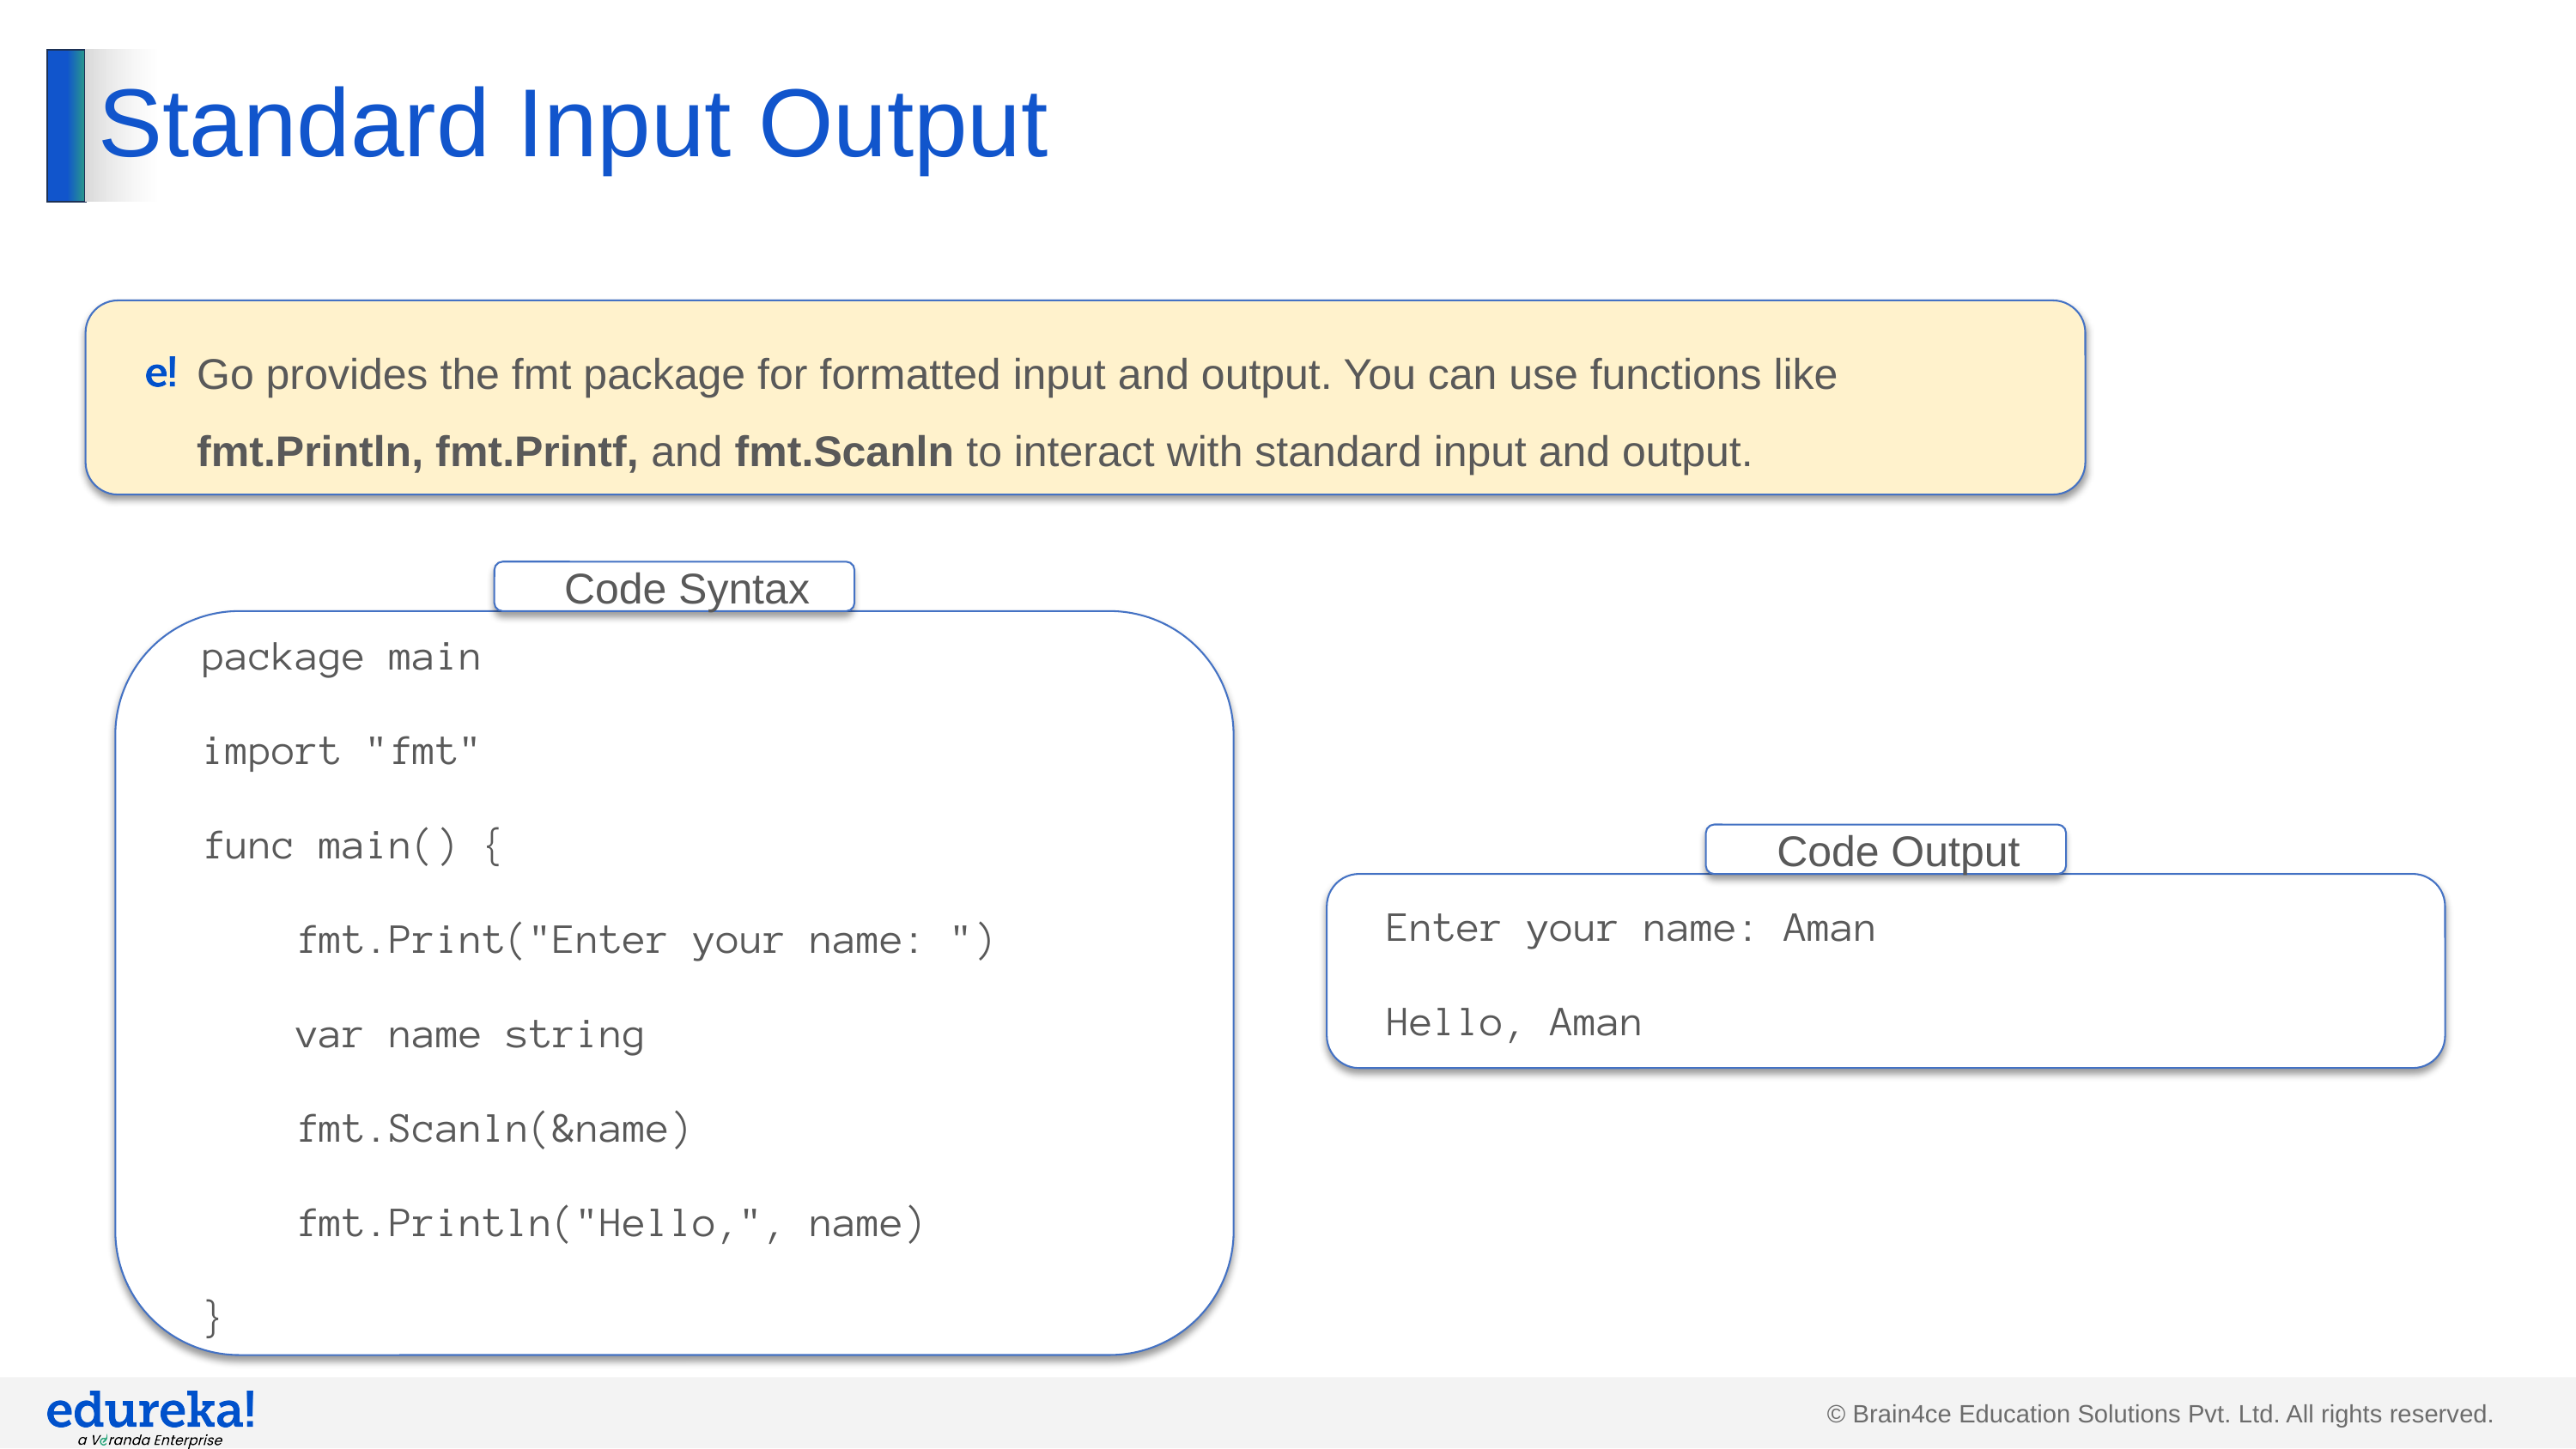

# Standard Input Output
Go provides the fmt package for formatted input and output. You can use functions like fmt.Println, fmt.Printf, and fmt.Scanln to interact with standard input and output.
Code Syntax
package main
import "fmt"
func main() {
    fmt.Print("Enter your name: ")
    var name string
    fmt.Scanln(&name)
    fmt.Println("Hello,", name)
}
Code Output
Enter your name: Aman
Hello, Aman